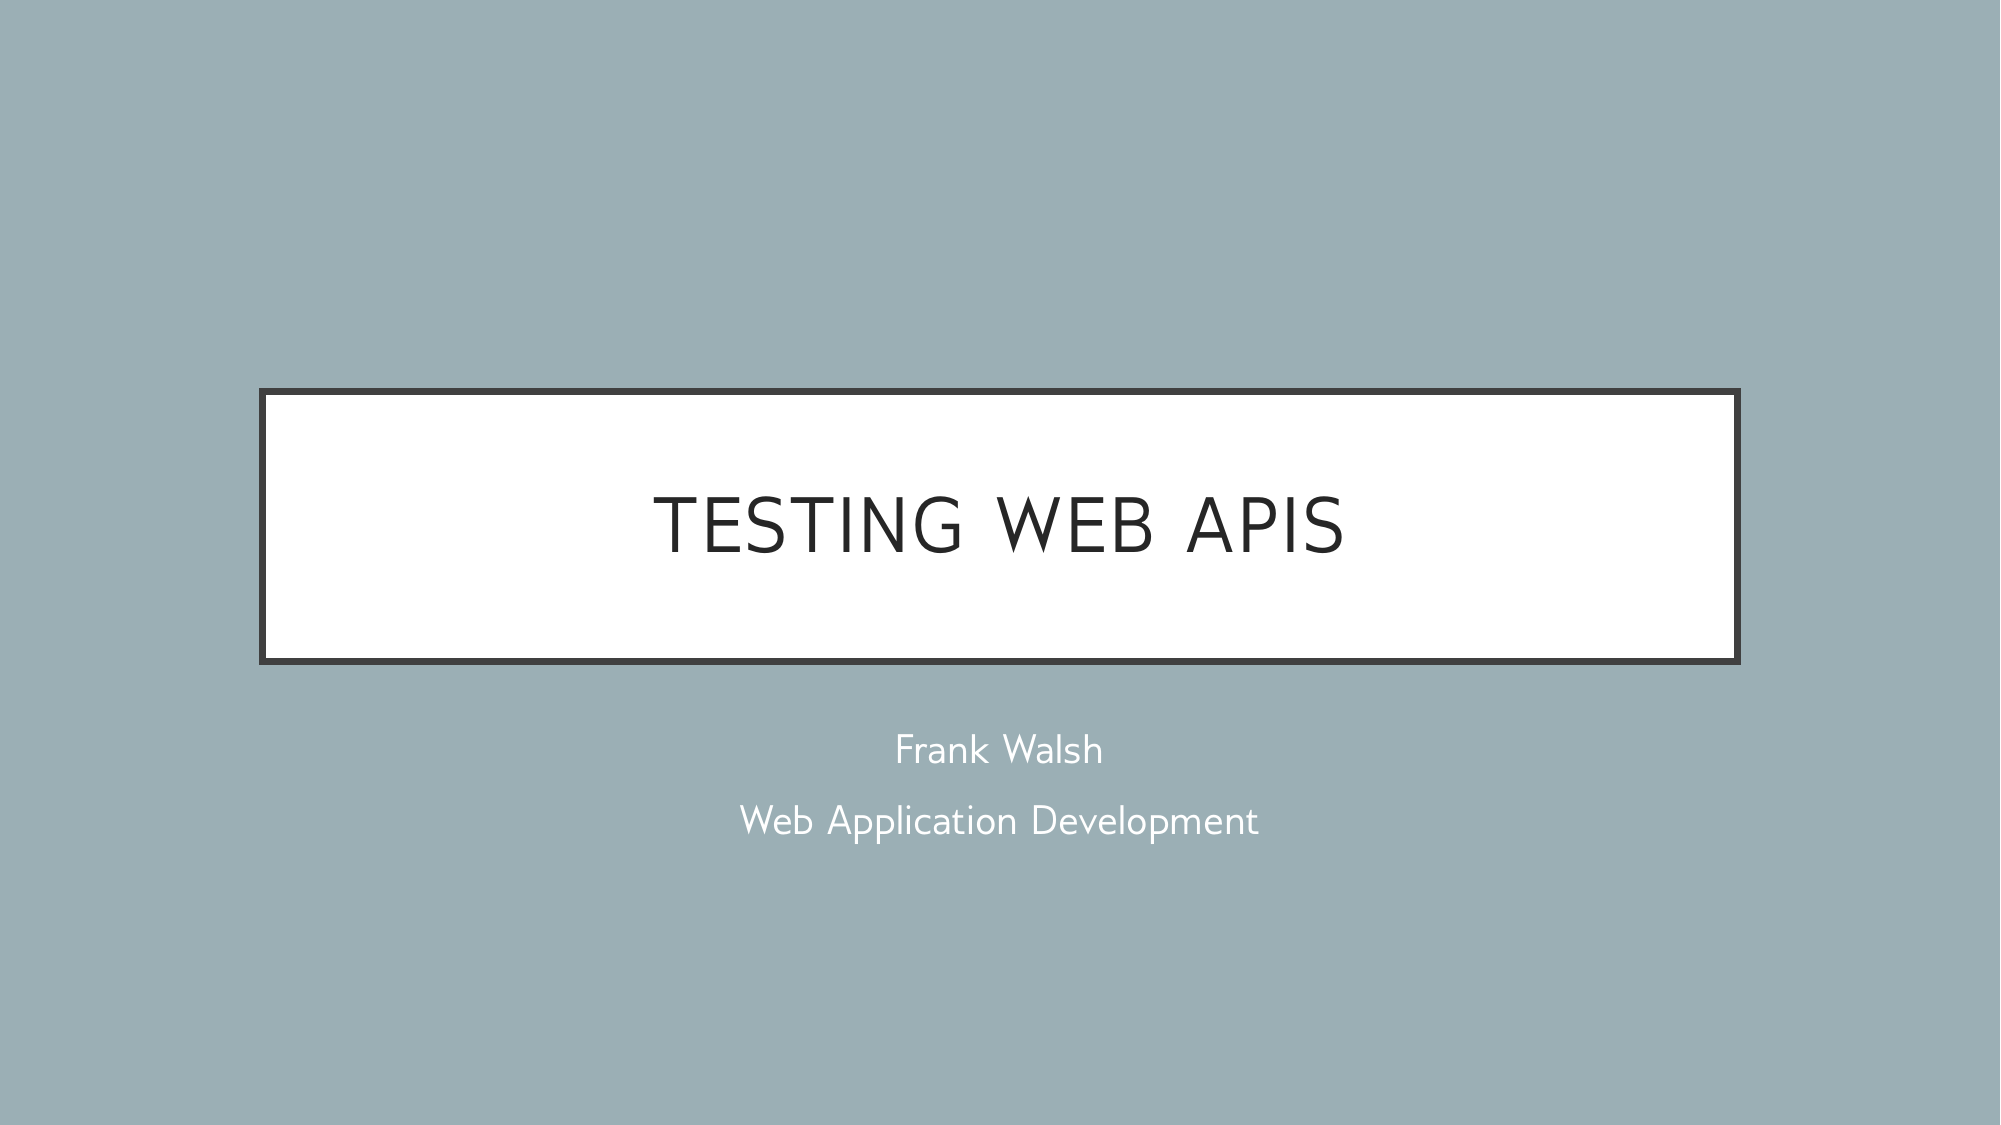

# Testing Web APIs
Frank Walsh
Web Application Development